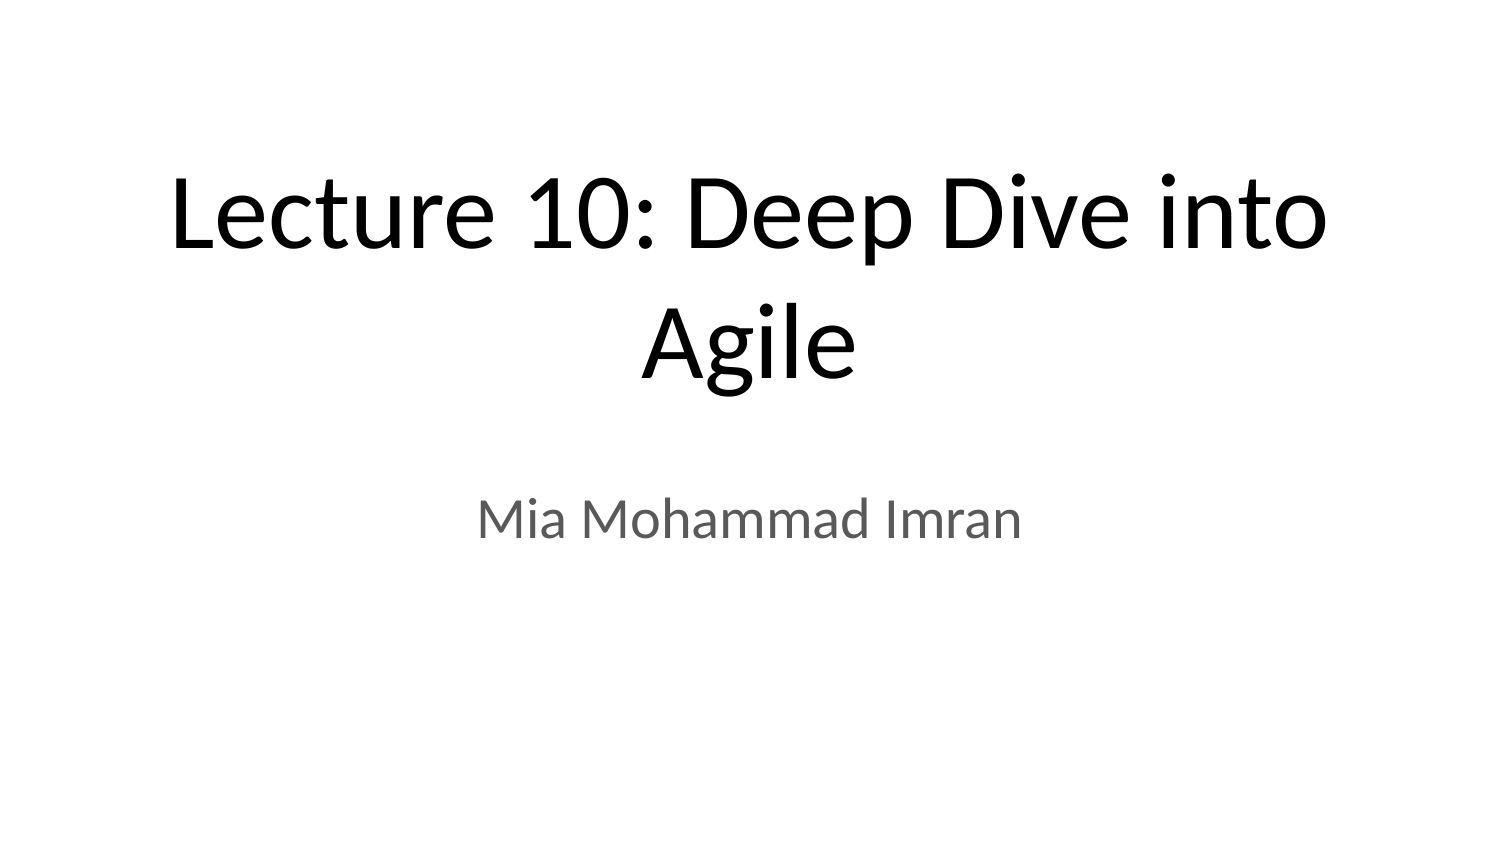

# Lecture 10: Deep Dive into Agile
Mia Mohammad Imran